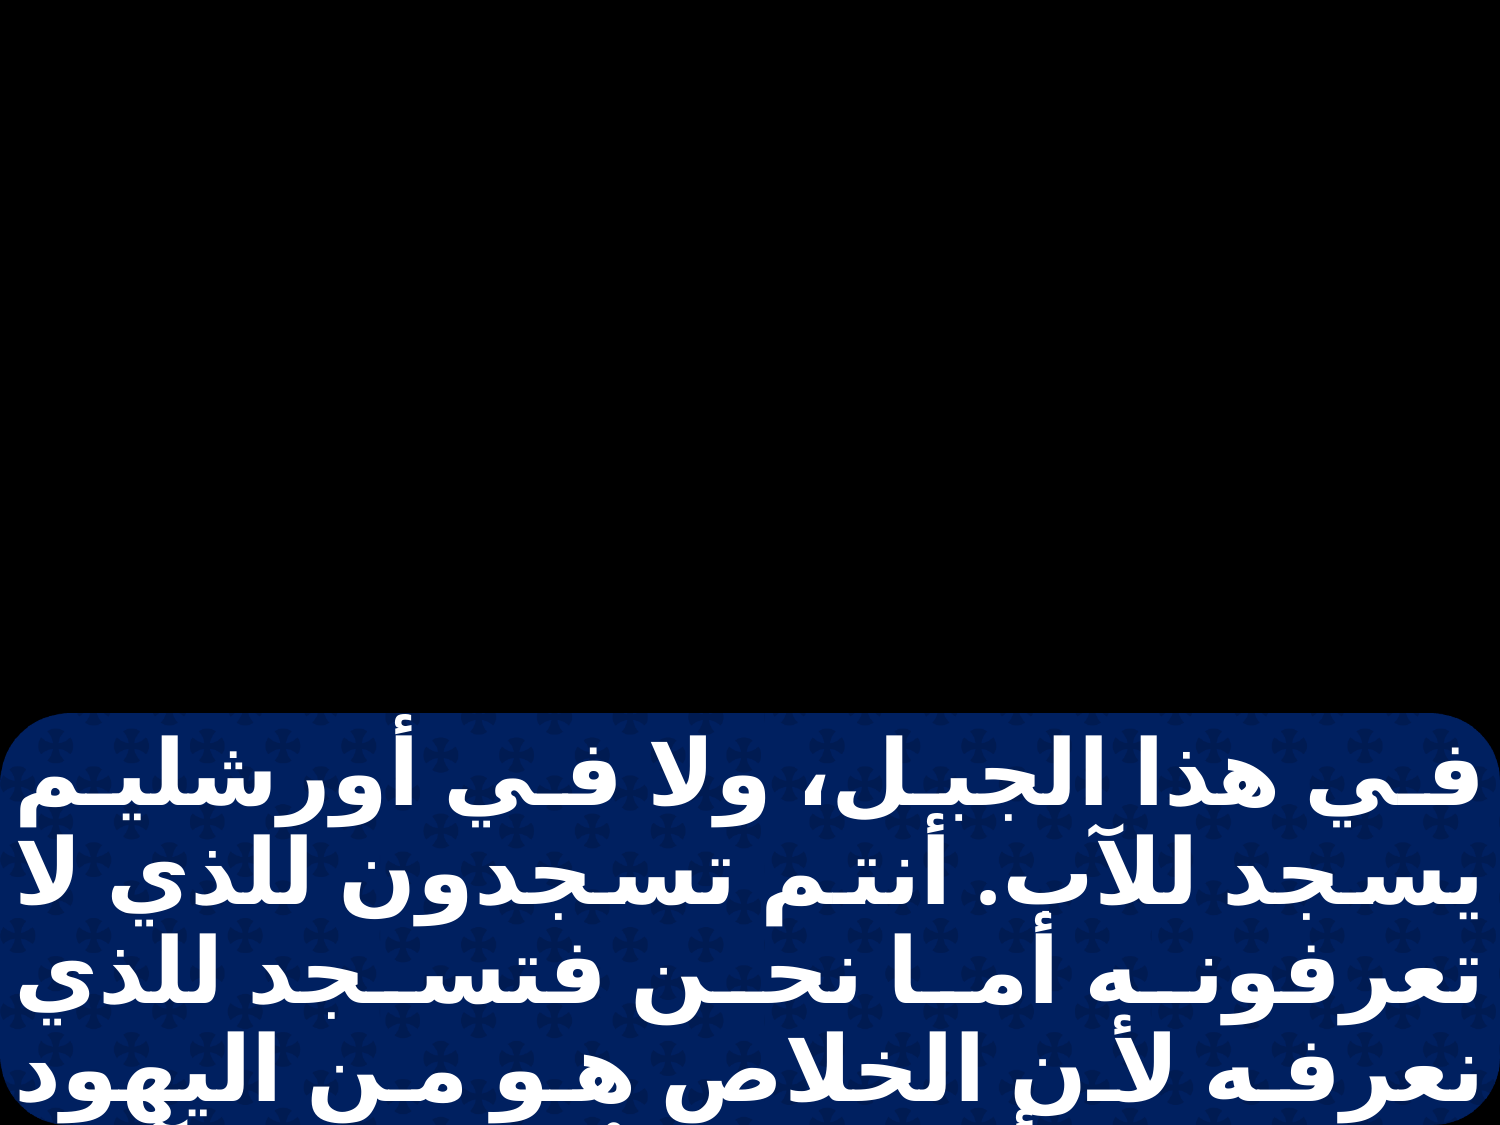

في هذا الجبل، ولا في أورشليم يسجد للآب. أنتم تسجدون للذي لا تعرفونه أما نحن فتسجد للذي نعرفه لأن الخلاص هو من اليهود ولكن ستأتي ساعةٌ، وهي الآن، حين الساجدون الحقيقيون